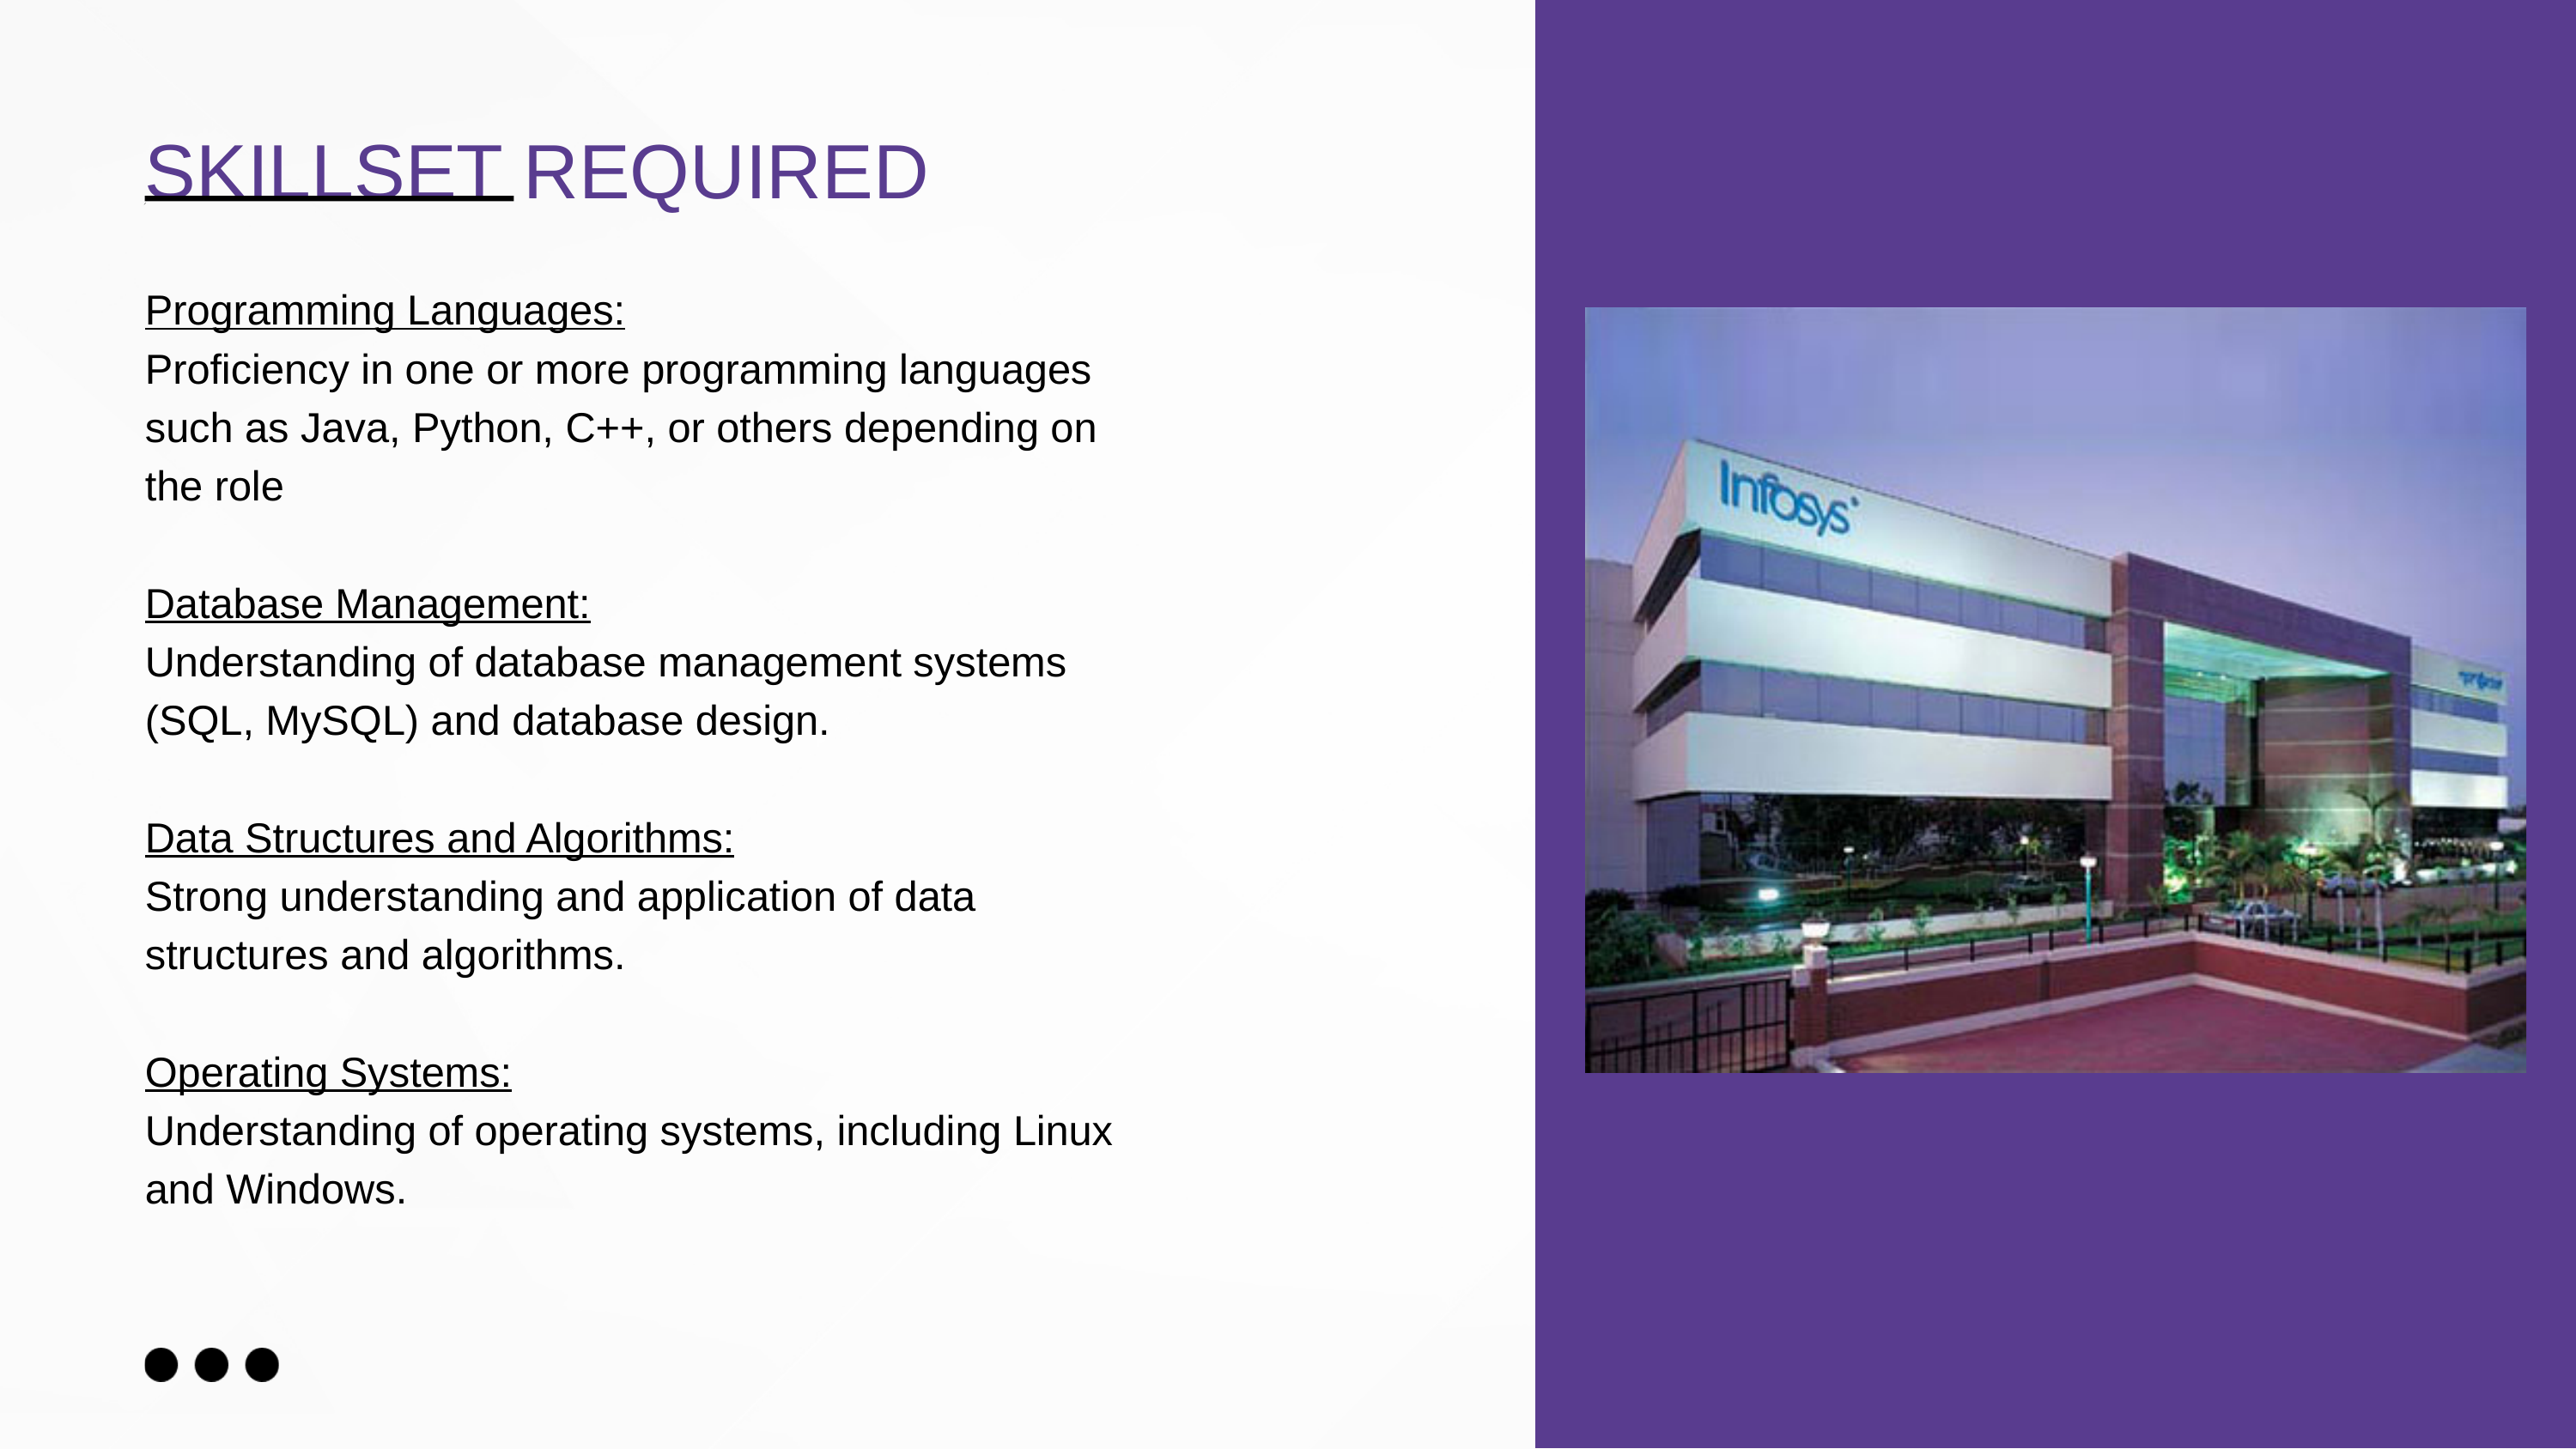

SKILLSET REQUIRED

Programming Languages:
Proficiency in one or more programming languages such as Java, Python, C++, or others depending on the role

Database Management:
Understanding of database management systems (SQL, MySQL) and database design.

Data Structures and Algorithms:
Strong understanding and application of data structures and algorithms.

Operating Systems:
Understanding of operating systems, including Linux and Windows.